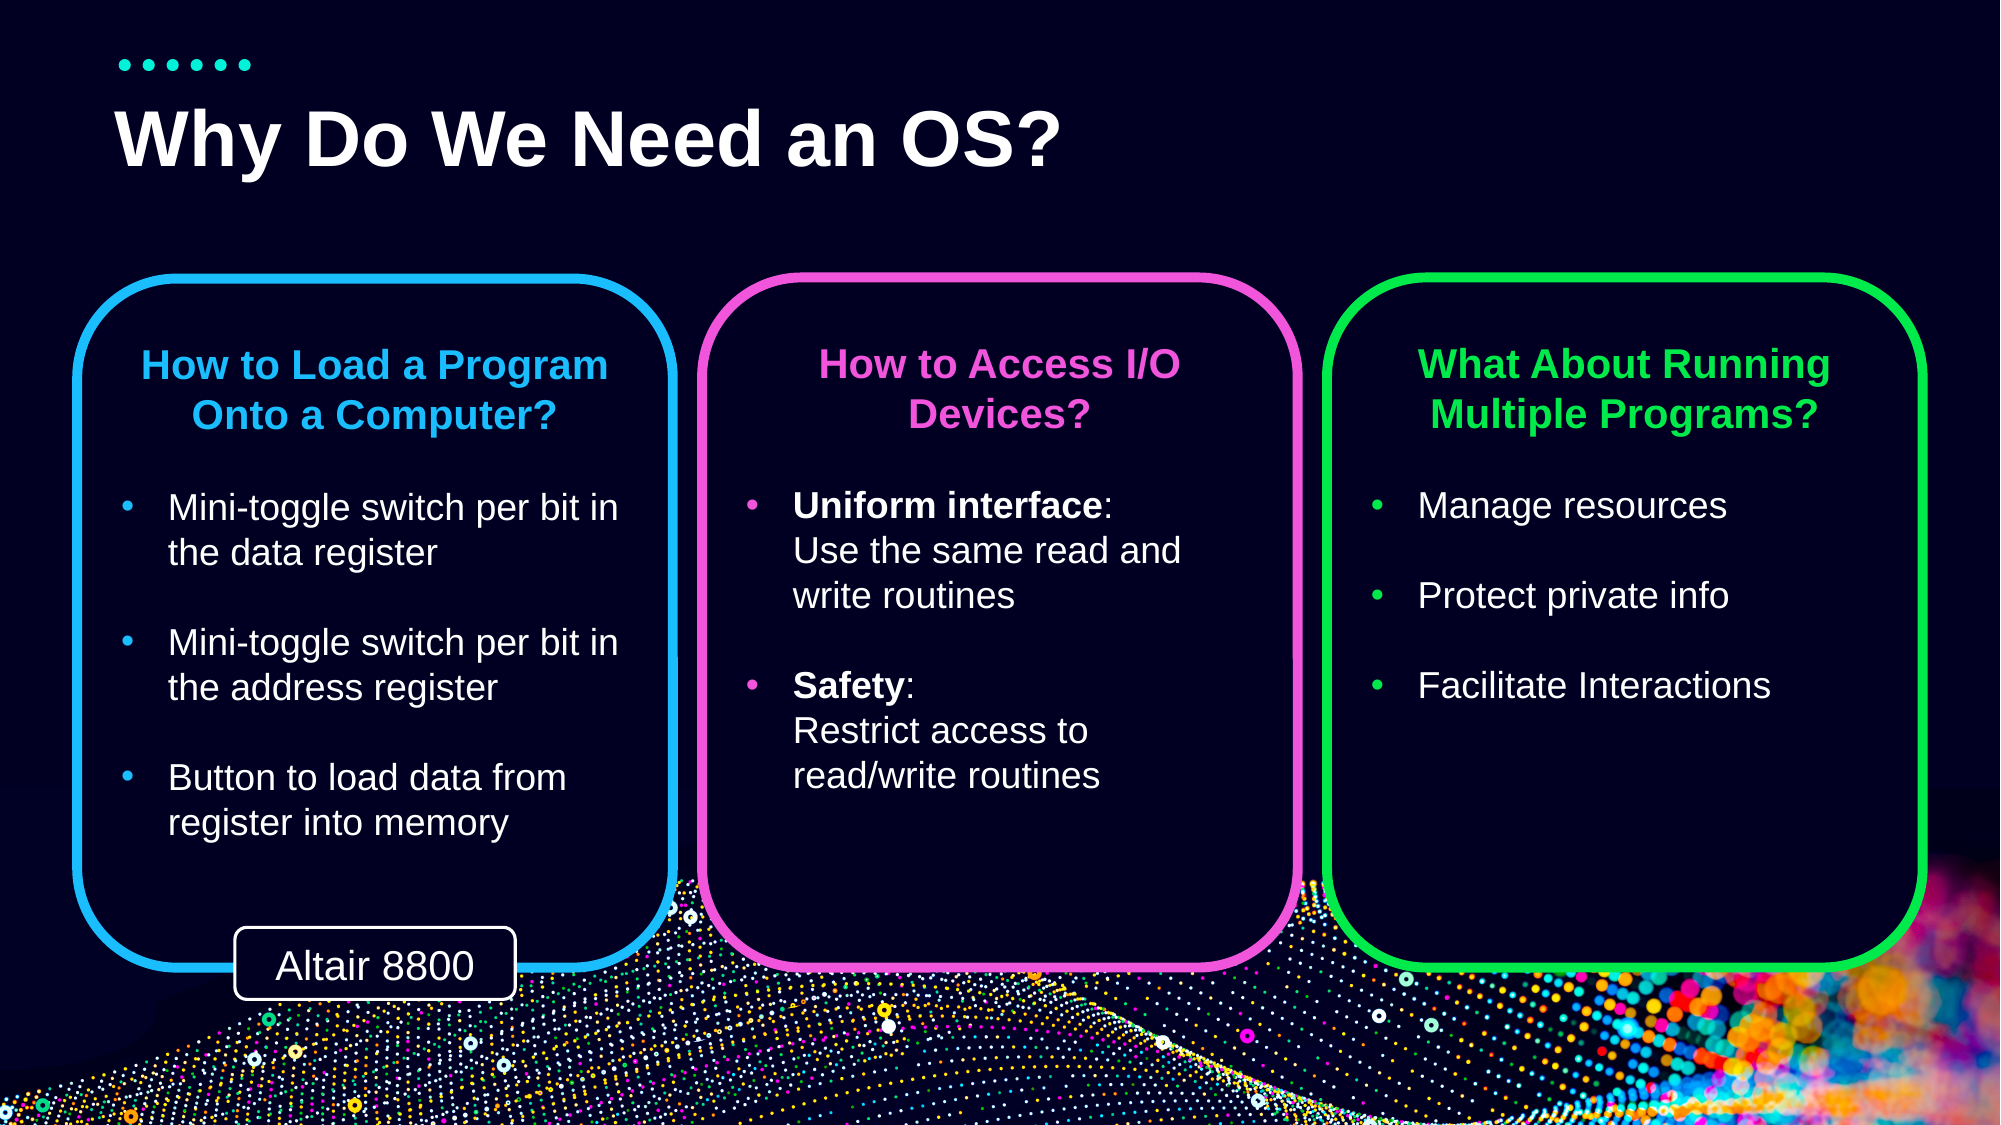

# Why Do We Need an OS?
How to Access I/O
Devices?

Uniform interface:
Use the same read and write routines

Safety:
Restrict access to
read/write routines
What About Running
Multiple Programs?

Manage resources

Protect private info

Facilitate Interactions
How to Load a Program
Onto a Computer?

Mini-toggle switch per bit in
the data register

Mini-toggle switch per bit in
the address register

Button to load data from
register into memory
Altair 8800